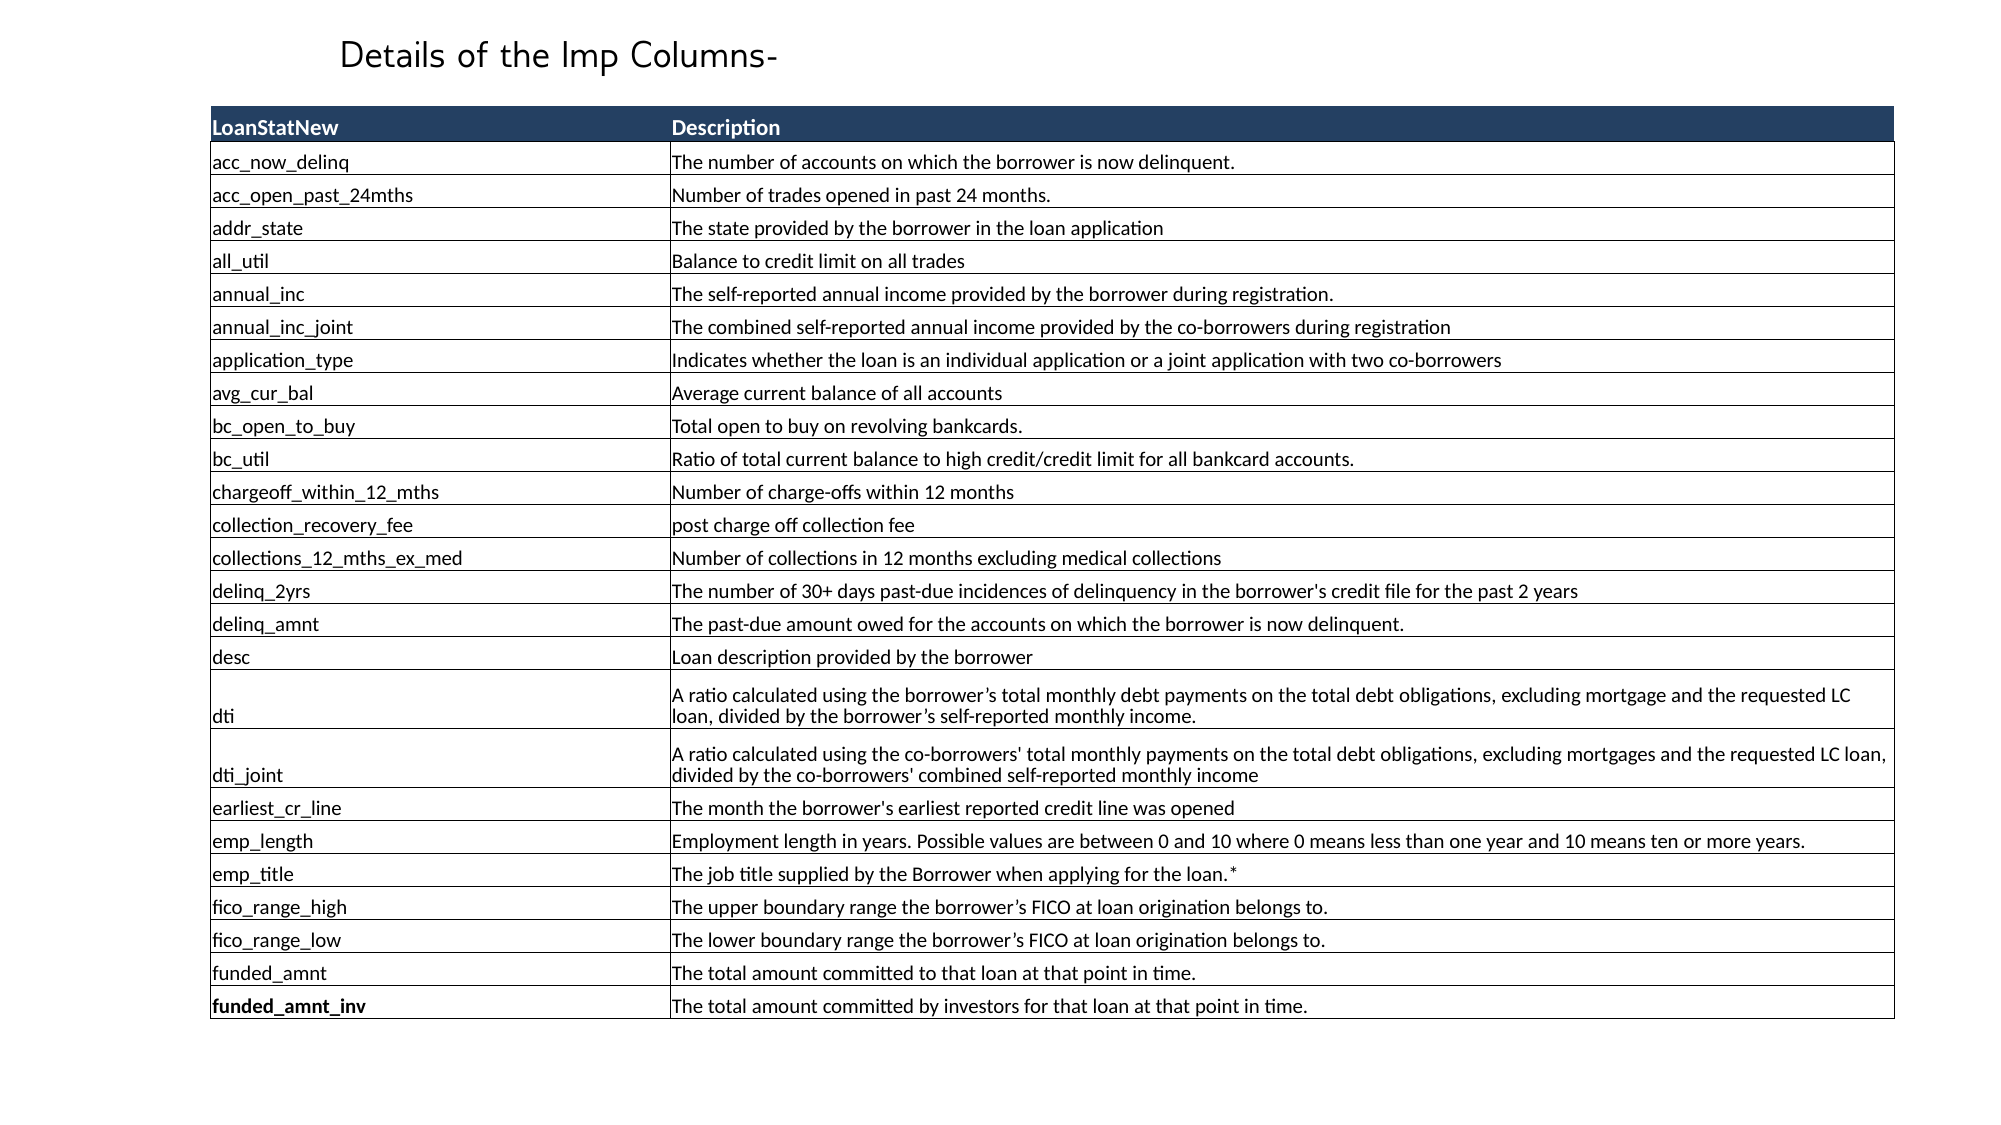

Details of the Imp Columns-
| LoanStatNew | Description |
| --- | --- |
| acc\_now\_delinq | The number of accounts on which the borrower is now delinquent. |
| acc\_open\_past\_24mths | Number of trades opened in past 24 months. |
| addr\_state | The state provided by the borrower in the loan application |
| all\_util | Balance to credit limit on all trades |
| annual\_inc | The self-reported annual income provided by the borrower during registration. |
| annual\_inc\_joint | The combined self-reported annual income provided by the co-borrowers during registration |
| application\_type | Indicates whether the loan is an individual application or a joint application with two co-borrowers |
| avg\_cur\_bal | Average current balance of all accounts |
| bc\_open\_to\_buy | Total open to buy on revolving bankcards. |
| bc\_util | Ratio of total current balance to high credit/credit limit for all bankcard accounts. |
| chargeoff\_within\_12\_mths | Number of charge-offs within 12 months |
| collection\_recovery\_fee | post charge off collection fee |
| collections\_12\_mths\_ex\_med | Number of collections in 12 months excluding medical collections |
| delinq\_2yrs | The number of 30+ days past-due incidences of delinquency in the borrower's credit file for the past 2 years |
| delinq\_amnt | The past-due amount owed for the accounts on which the borrower is now delinquent. |
| desc | Loan description provided by the borrower |
| dti | A ratio calculated using the borrower’s total monthly debt payments on the total debt obligations, excluding mortgage and the requested LC loan, divided by the borrower’s self-reported monthly income. |
| dti\_joint | A ratio calculated using the co-borrowers' total monthly payments on the total debt obligations, excluding mortgages and the requested LC loan, divided by the co-borrowers' combined self-reported monthly income |
| earliest\_cr\_line | The month the borrower's earliest reported credit line was opened |
| emp\_length | Employment length in years. Possible values are between 0 and 10 where 0 means less than one year and 10 means ten or more years. |
| emp\_title | The job title supplied by the Borrower when applying for the loan.\* |
| fico\_range\_high | The upper boundary range the borrower’s FICO at loan origination belongs to. |
| fico\_range\_low | The lower boundary range the borrower’s FICO at loan origination belongs to. |
| funded\_amnt | The total amount committed to that loan at that point in time. |
| funded\_amnt\_inv | The total amount committed by investors for that loan at that point in time. |